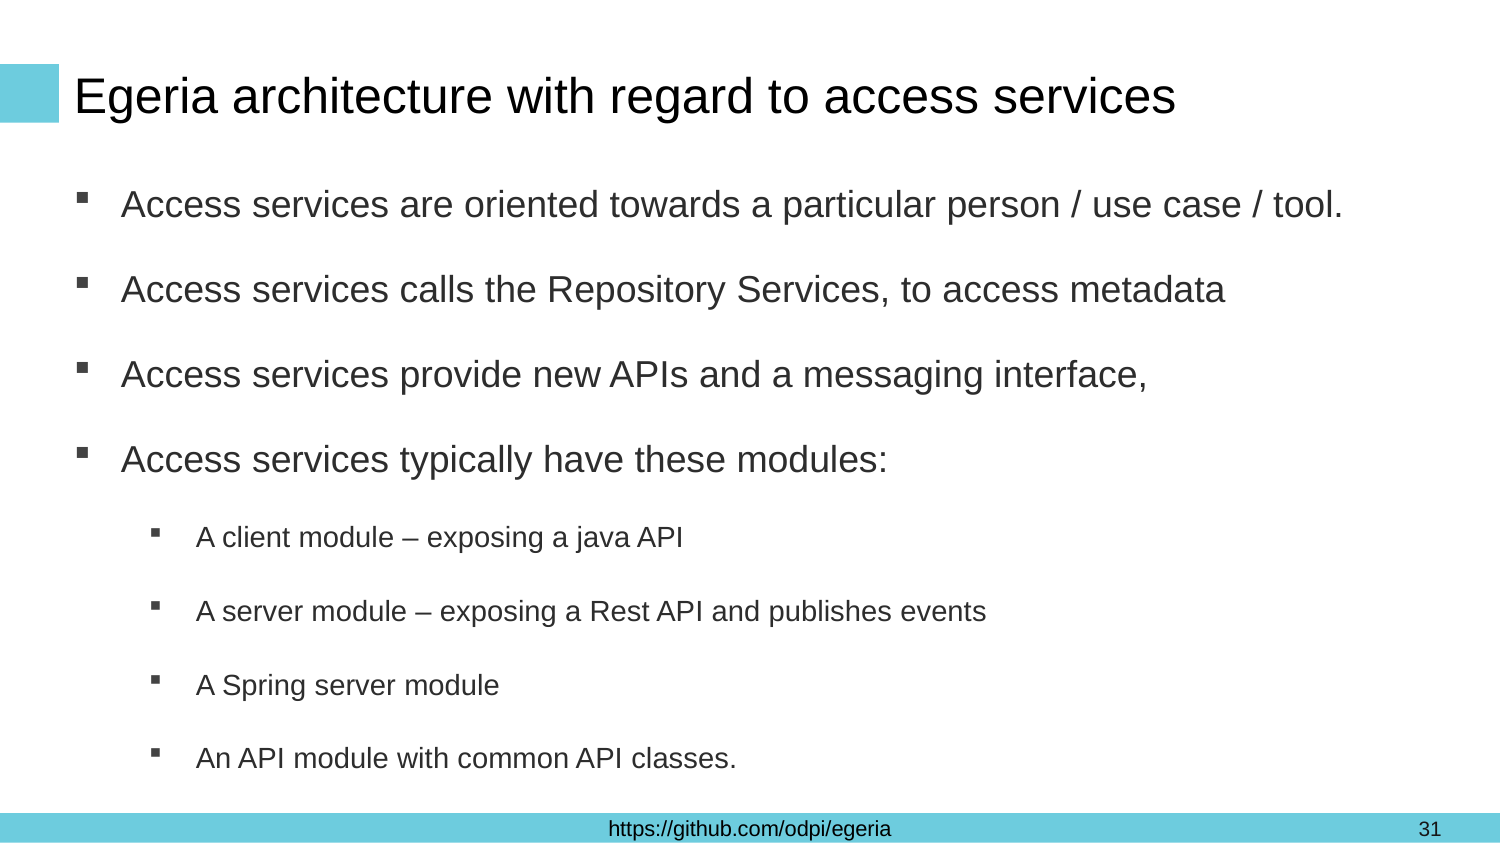

# Egeria architecture with regard to access services
Access services are oriented towards a particular person / use case / tool.
Access services calls the Repository Services, to access metadata
Access services provide new APIs and a messaging interface,
Access services typically have these modules:
A client module – exposing a java API
A server module – exposing a Rest API and publishes events
A Spring server module
An API module with common API classes.
31